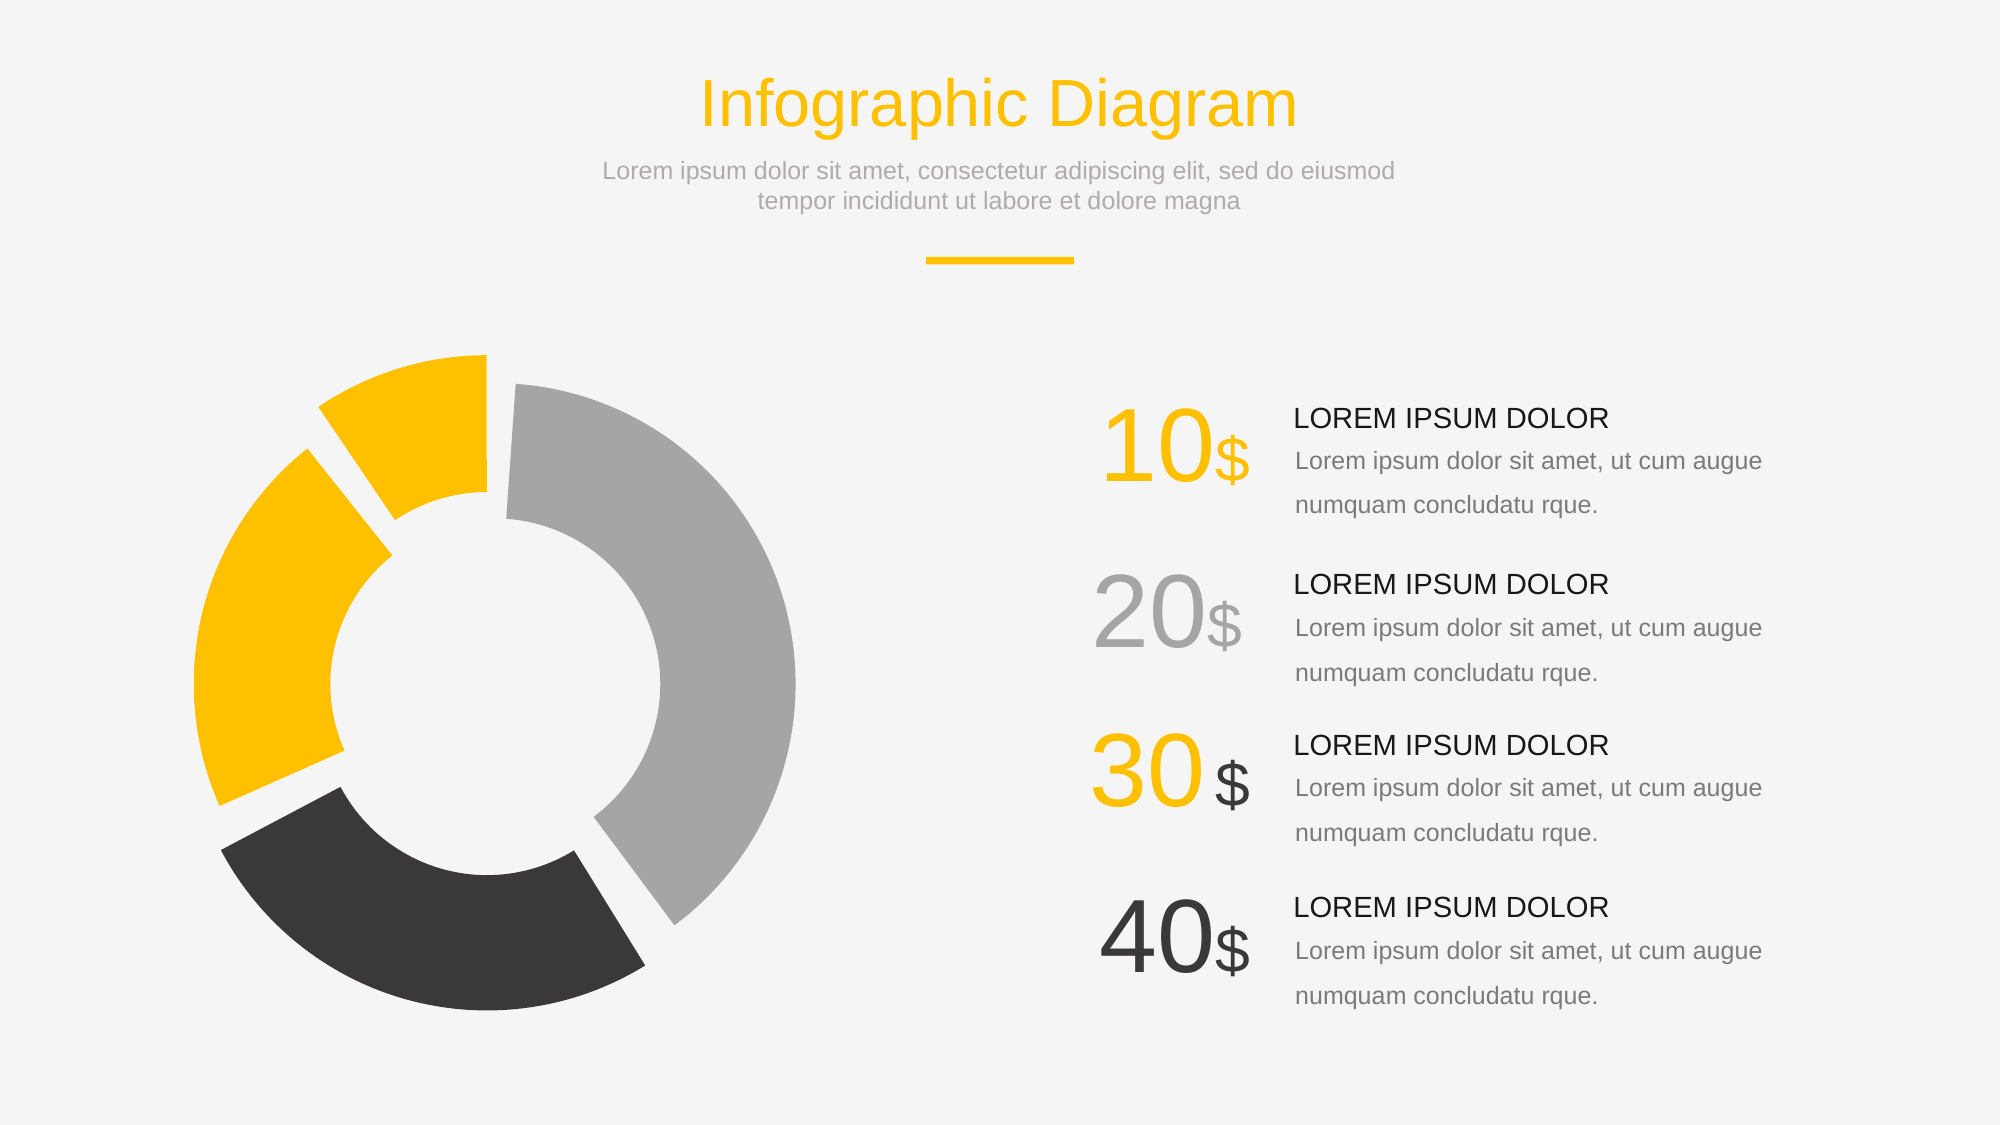

Infographic Diagram
Lorem ipsum dolor sit amet, consectetur adipiscing elit, sed do eiusmod tempor incididunt ut labore et dolore magna

10$
LOREM IPSUM DOLOR
Lorem ipsum dolor sit amet, ut cum augue numquam concludatu rque.
20$
LOREM IPSUM DOLOR
Lorem ipsum dolor sit amet, ut cum augue numquam concludatu rque.
30 $
LOREM IPSUM DOLOR
Lorem ipsum dolor sit amet, ut cum augue numquam concludatu rque.
40$
LOREM IPSUM DOLOR
Lorem ipsum dolor sit amet, ut cum augue numquam concludatu rque.